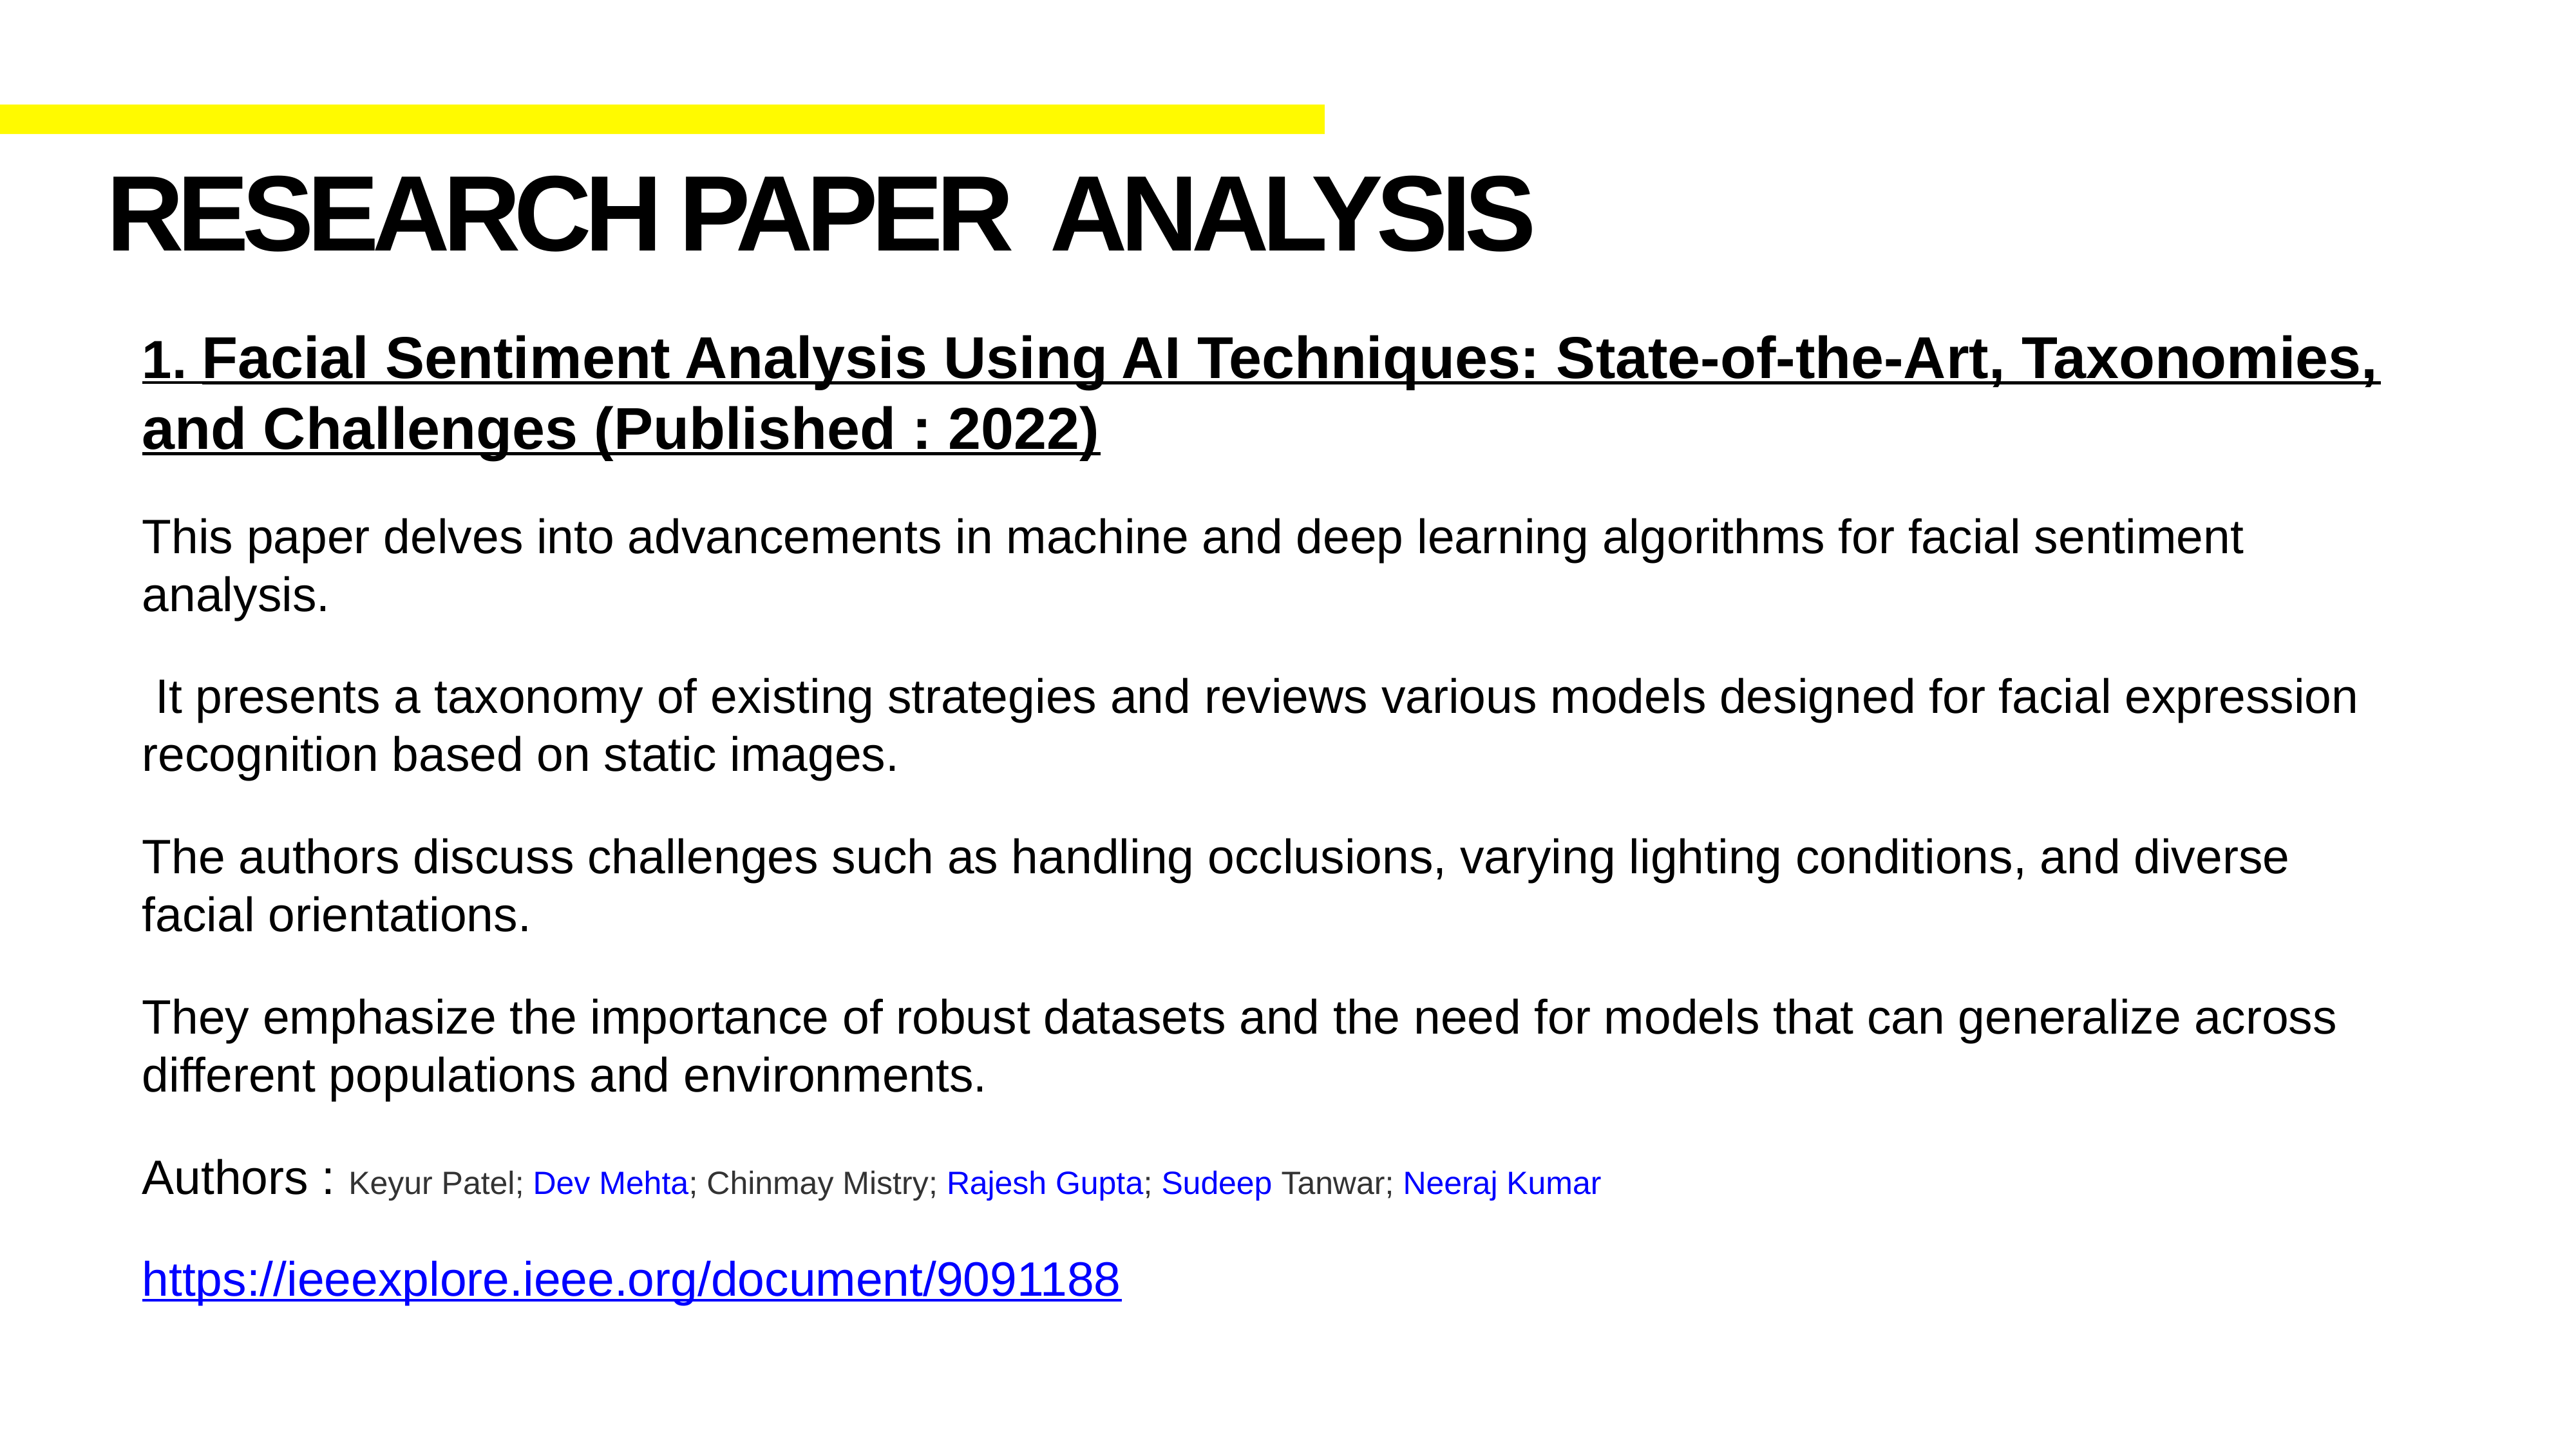

# Research paper  analysis
1. Facial Sentiment Analysis Using AI Techniques: State-of-the-Art, Taxonomies, and Challenges (Published : 2022)
This paper delves into advancements in machine and deep learning algorithms for facial sentiment analysis.
 It presents a taxonomy of existing strategies and reviews various models designed for facial expression recognition based on static images.
The authors discuss challenges such as handling occlusions, varying lighting conditions, and diverse facial orientations.
They emphasize the importance of robust datasets and the need for models that can generalize across different populations and environments.
Authors : Keyur Patel; Dev Mehta; Chinmay Mistry; Rajesh Gupta; Sudeep Tanwar; Neeraj Kumar
https://ieeexplore.ieee.org/document/9091188